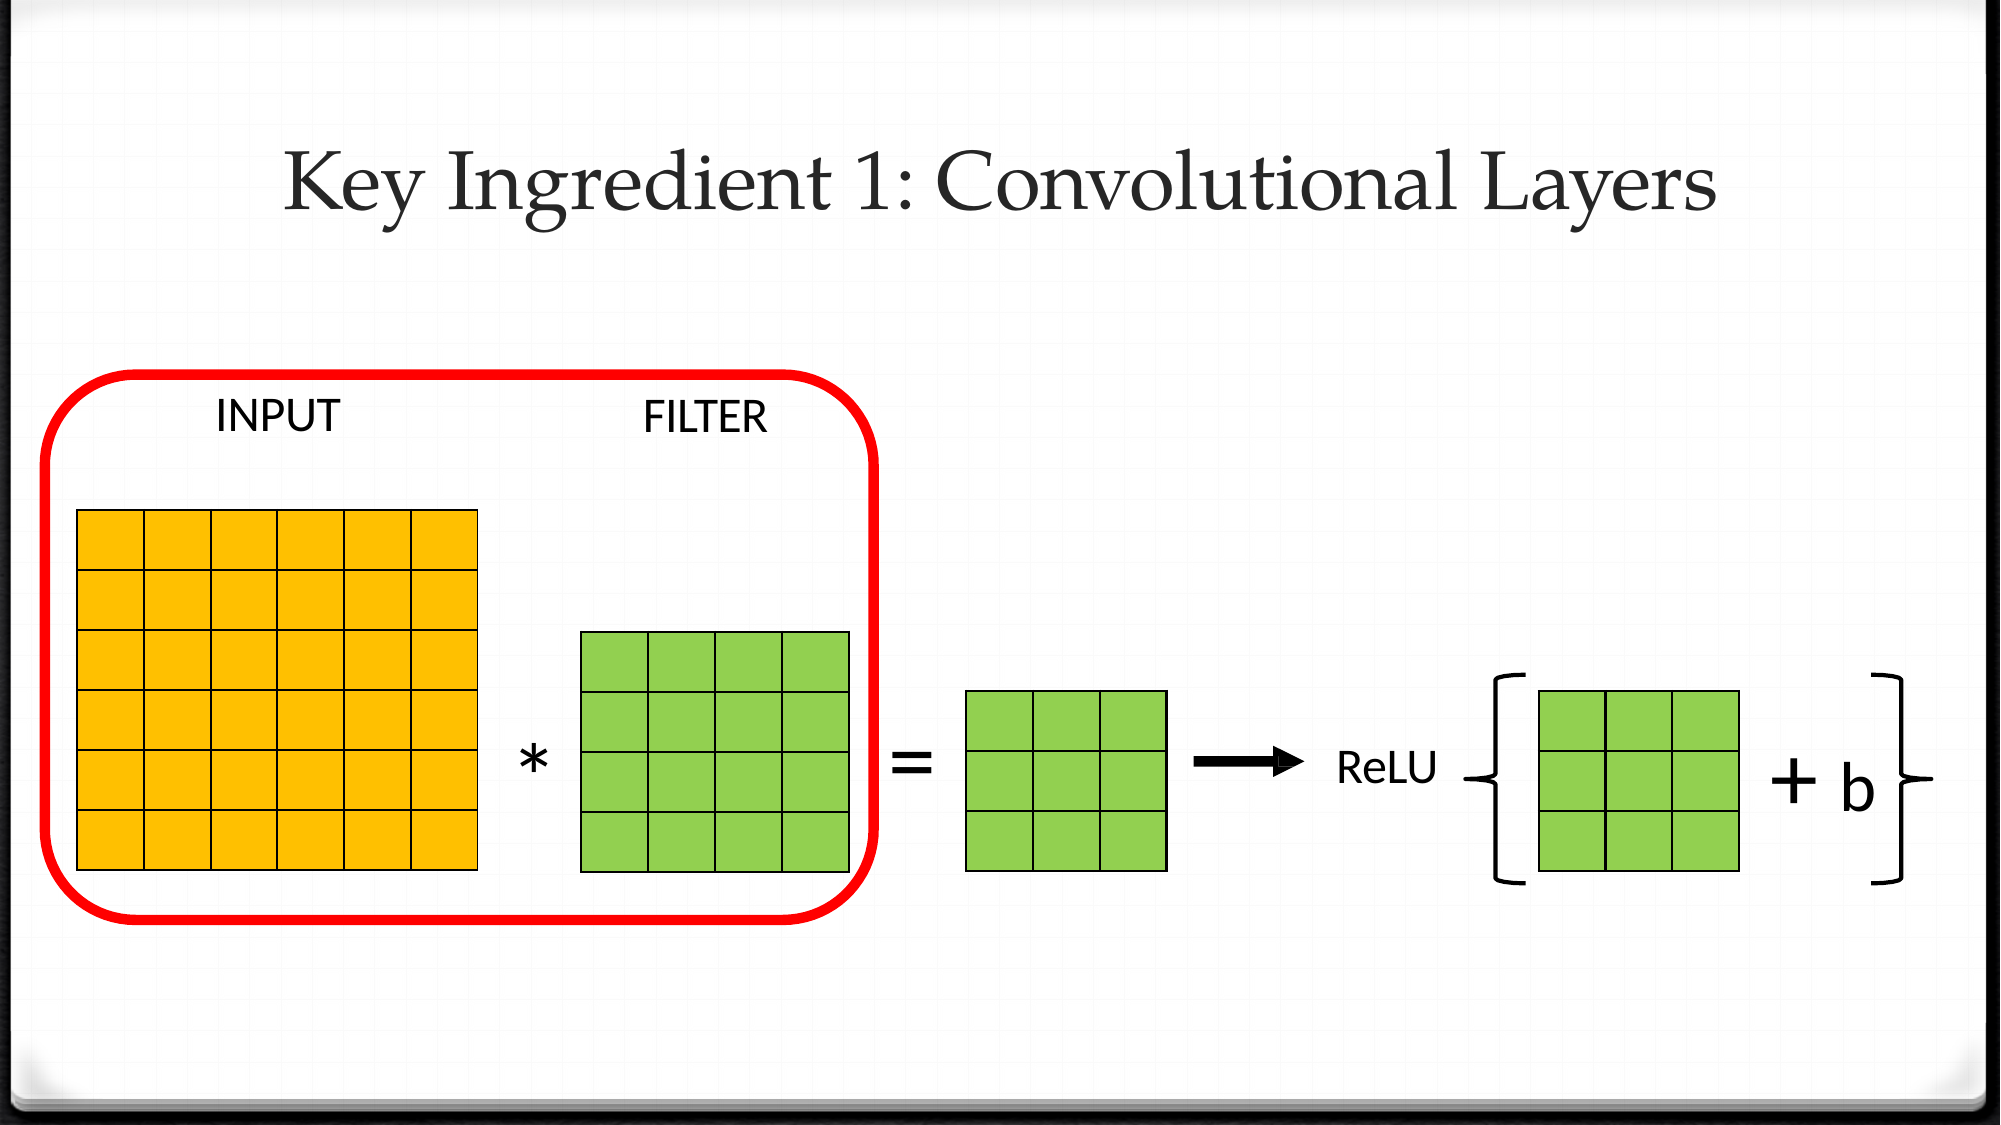

# Key Ingredient 1: Convolutional Layers

INPUT
FILTER
|  |  |  |  |  |  |
| --- | --- | --- | --- | --- | --- |
|  |  |  |  |  |  |
|  |  |  |  |  |  |
|  |  |  |  |  |  |
|  |  |  |  |  |  |
|  |  |  |  |  |  |

=
*
+ b
ReLU